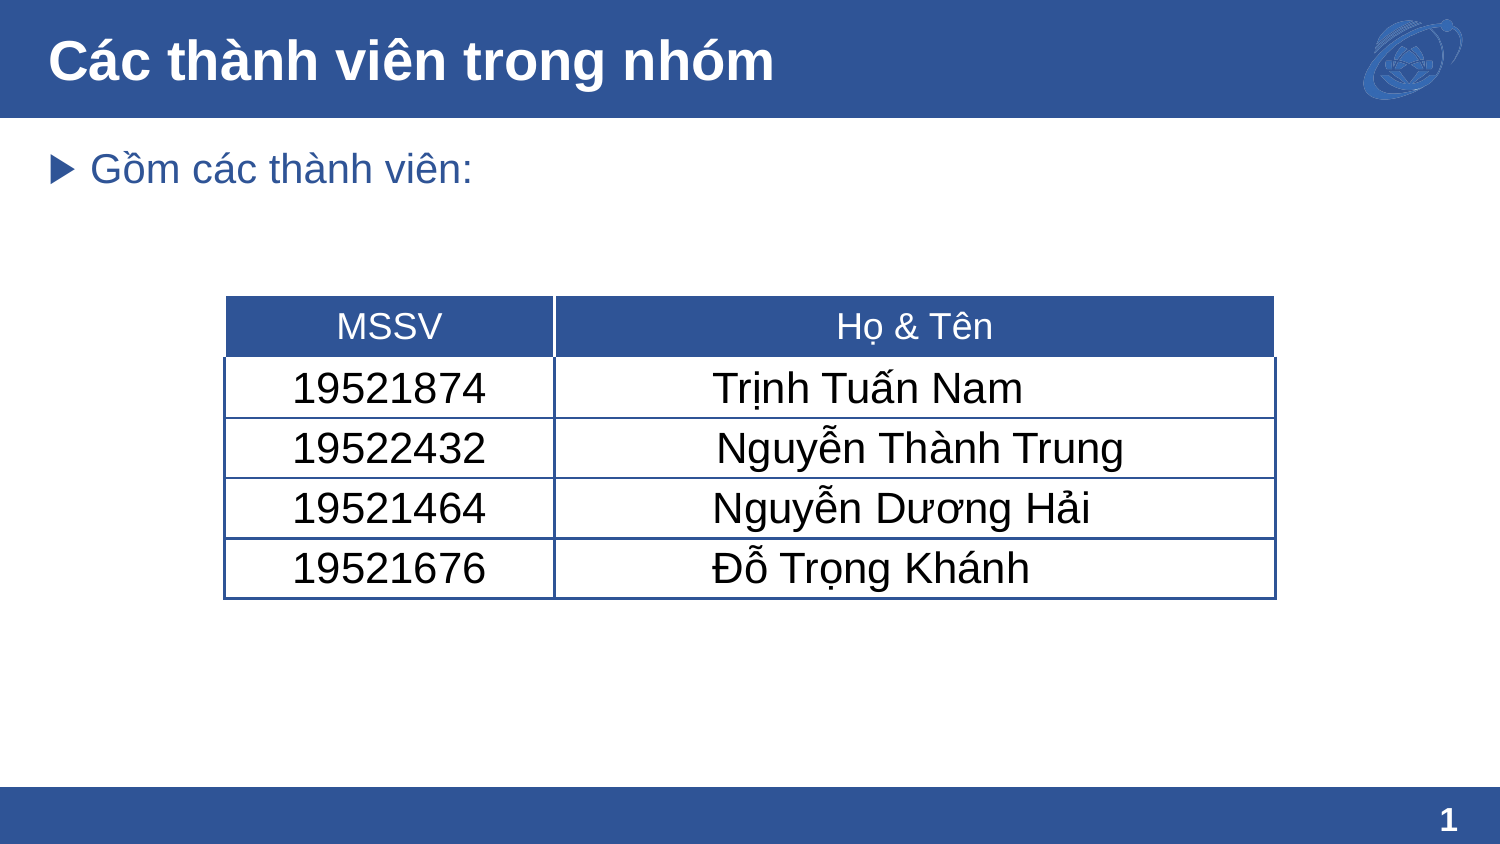

# Các thành viên trong nhóm
Gồm các thành viên:

| MSSV | Họ & Tên |
| --- | --- |
| 19521874 | Trịnh Tuấn Nam |
| 19522432 | Nguyễn Thành Trung |
| 19521464 | Nguyễn Dương Hải |
| 19521676 | Đỗ Trọng Khánh |
1